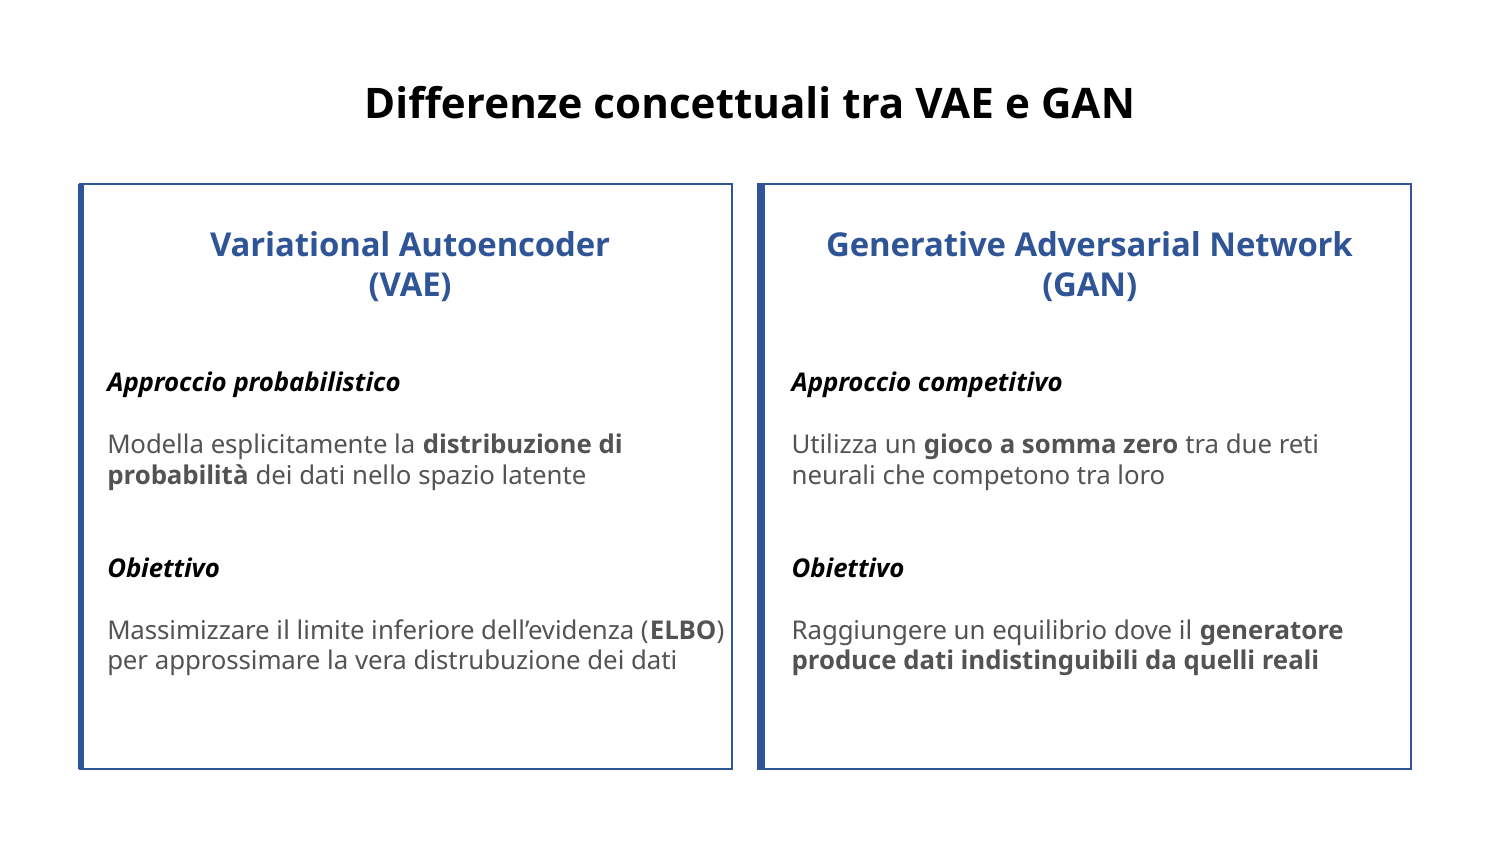

Differenze concettuali tra VAE e GAN

Variational Autoencoder
(VAE)
Generative Adversarial Network
(GAN)
Approccio probabilistico

Modella esplicitamente la distribuzione di probabilità dei dati nello spazio latente

Obiettivo

Massimizzare il limite inferiore dell’evidenza (ELBO) per approssimare la vera distrubuzione dei dati
Approccio competitivo

Utilizza un gioco a somma zero tra due reti neurali che competono tra loro

Obiettivo

Raggiungere un equilibrio dove il generatore produce dati indistinguibili da quelli reali